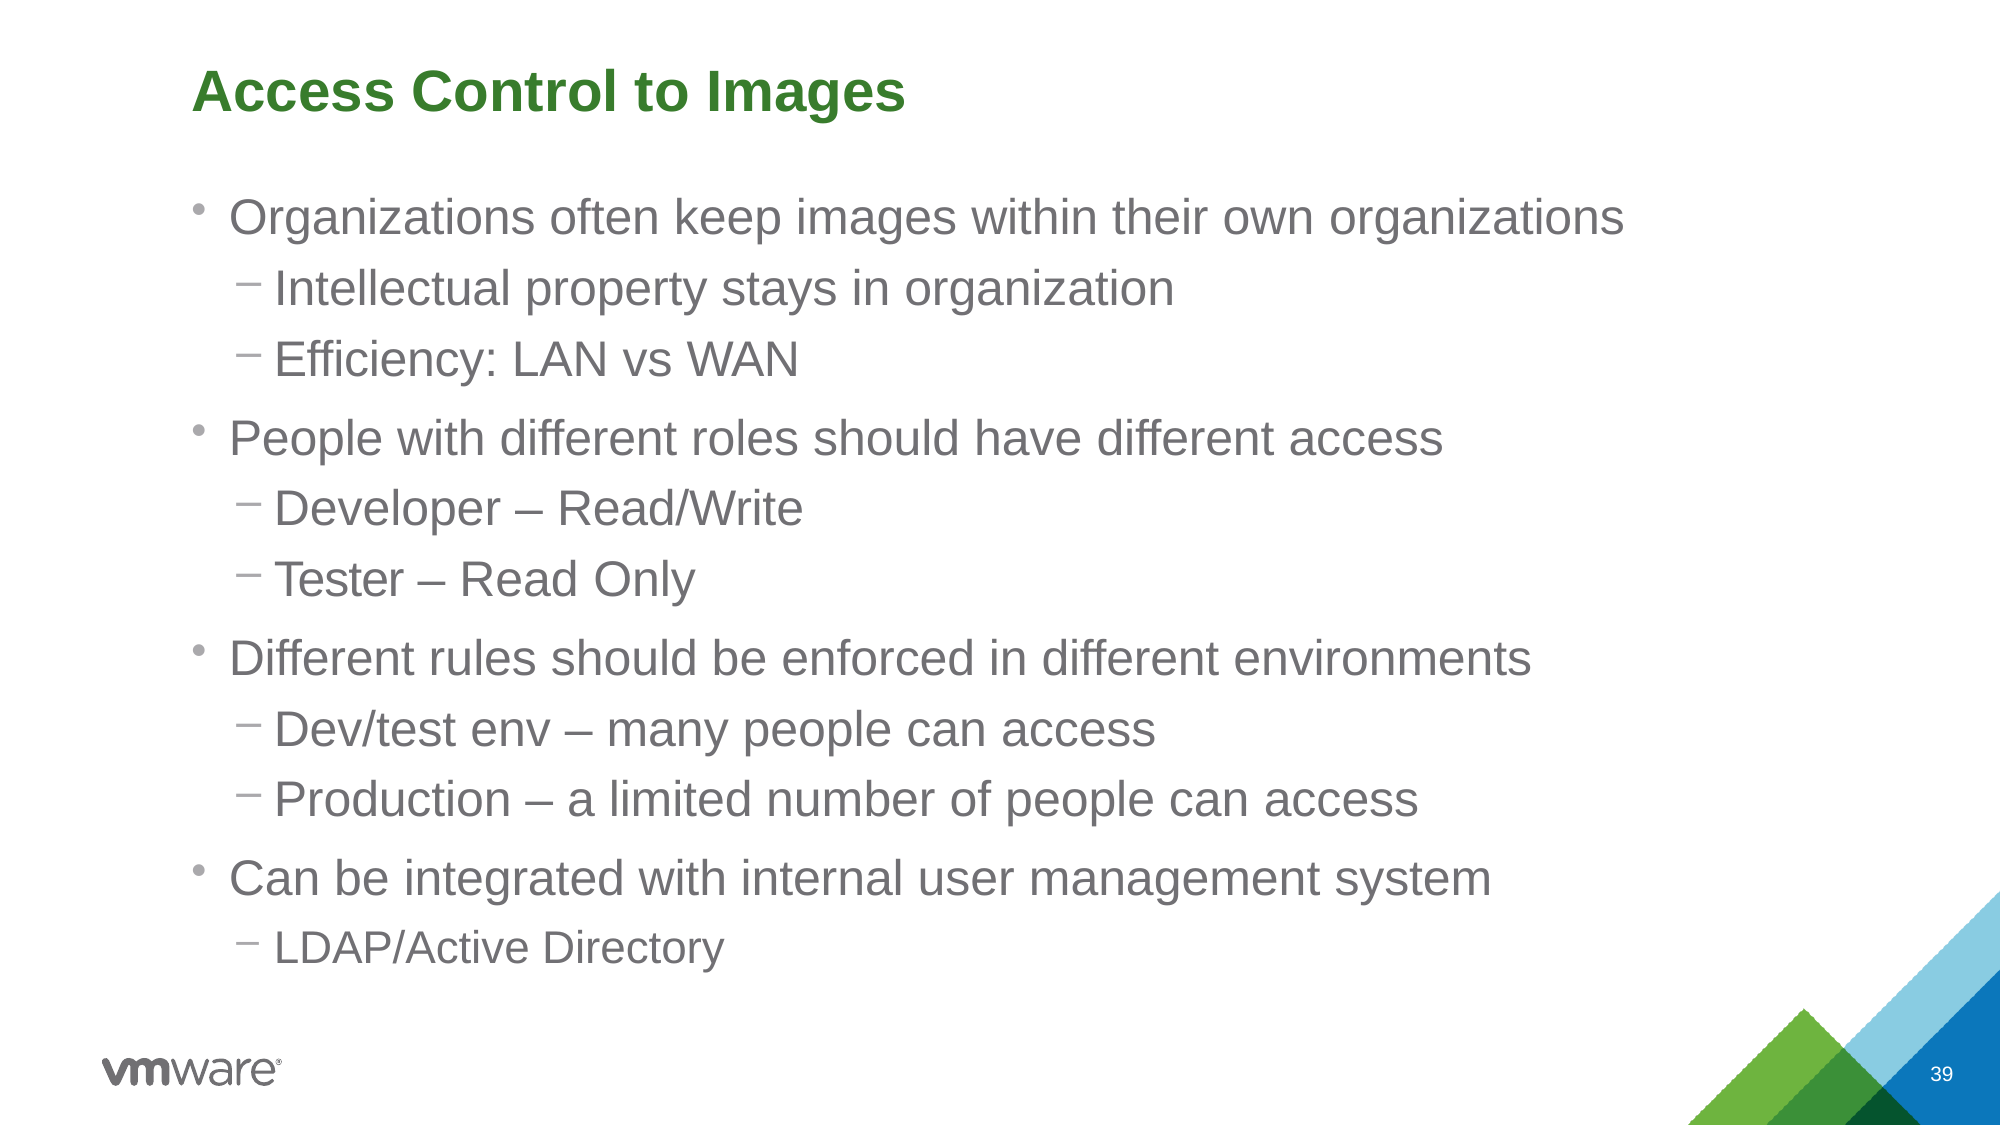

# Access Control to Images
Organizations often keep images within their own organizations
Intellectual property stays in organization
Efficiency: LAN vs WAN
People with different roles should have different access
Developer – Read/Write
Tester – Read Only
Different rules should be enforced in different environments
Dev/test env – many people can access
Production – a limited number of people can access
Can be integrated with internal user management system
LDAP/Active Directory
39